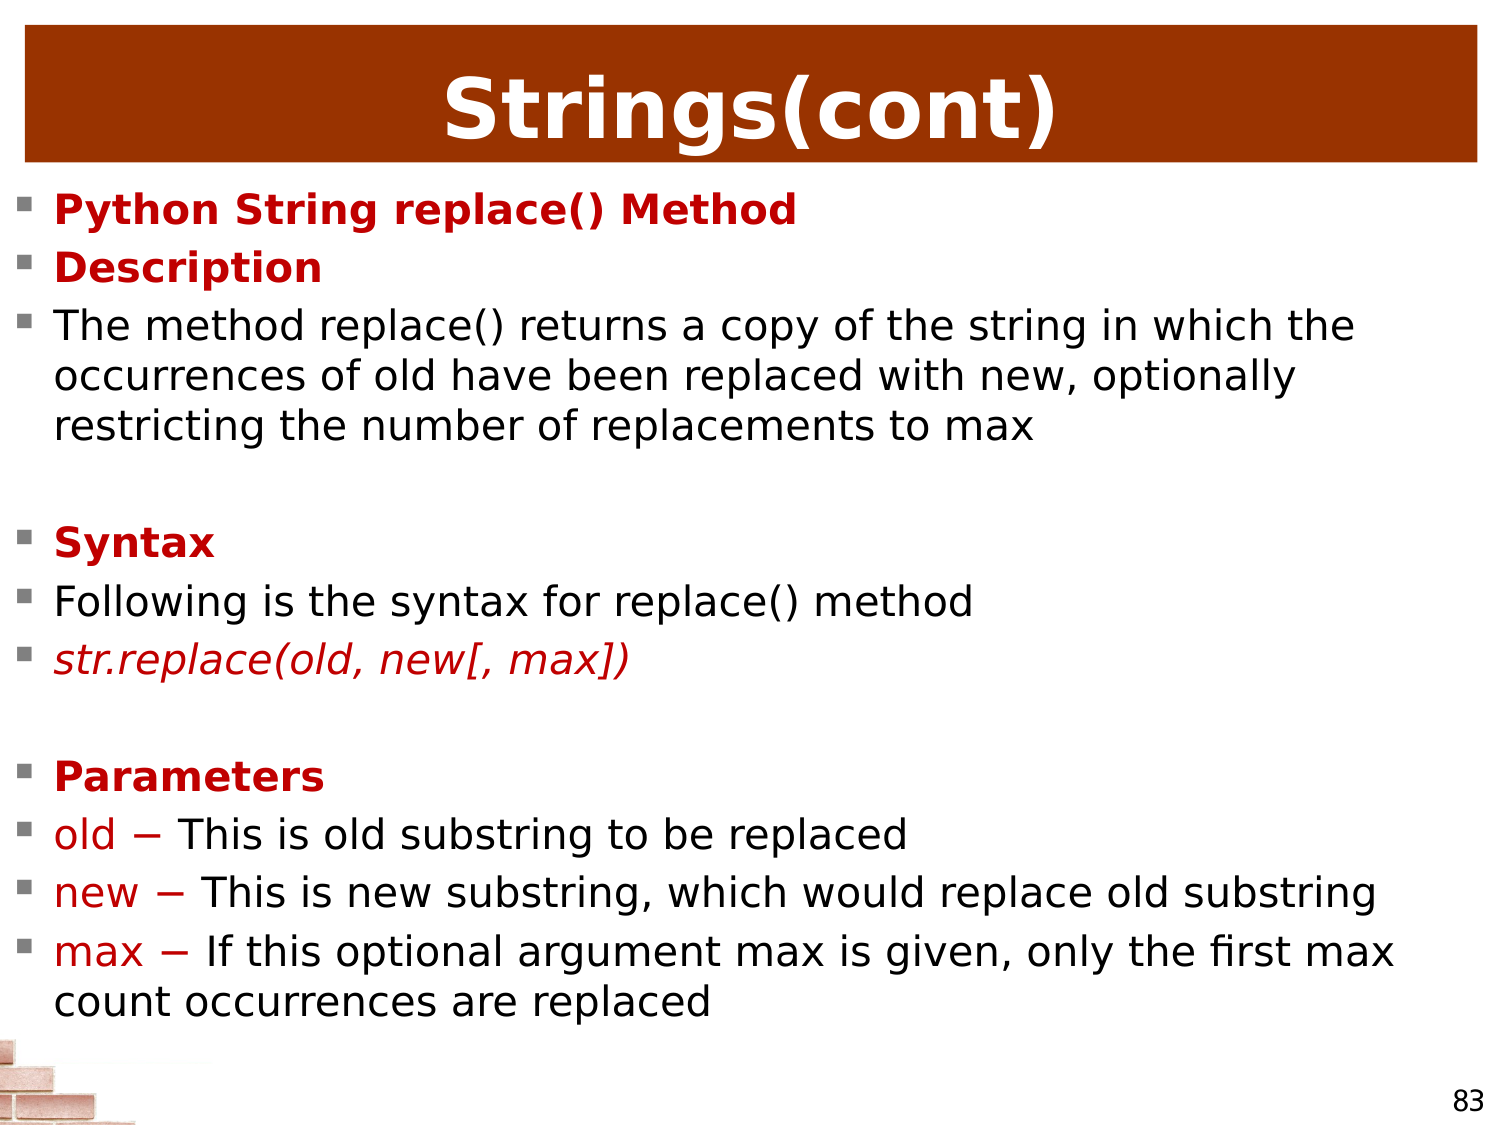

# Strings(cont)
Python String replace() Method
Description
The method replace() returns a copy of the string in which the occurrences of old have been replaced with new, optionally restricting the number of replacements to max

Syntax
Following is the syntax for replace() method
str.replace(old, new[, max])

Parameters
old − This is old substring to be replaced
new − This is new substring, which would replace old substring
max − If this optional argument max is given, only the first max count occurrences are replaced
83